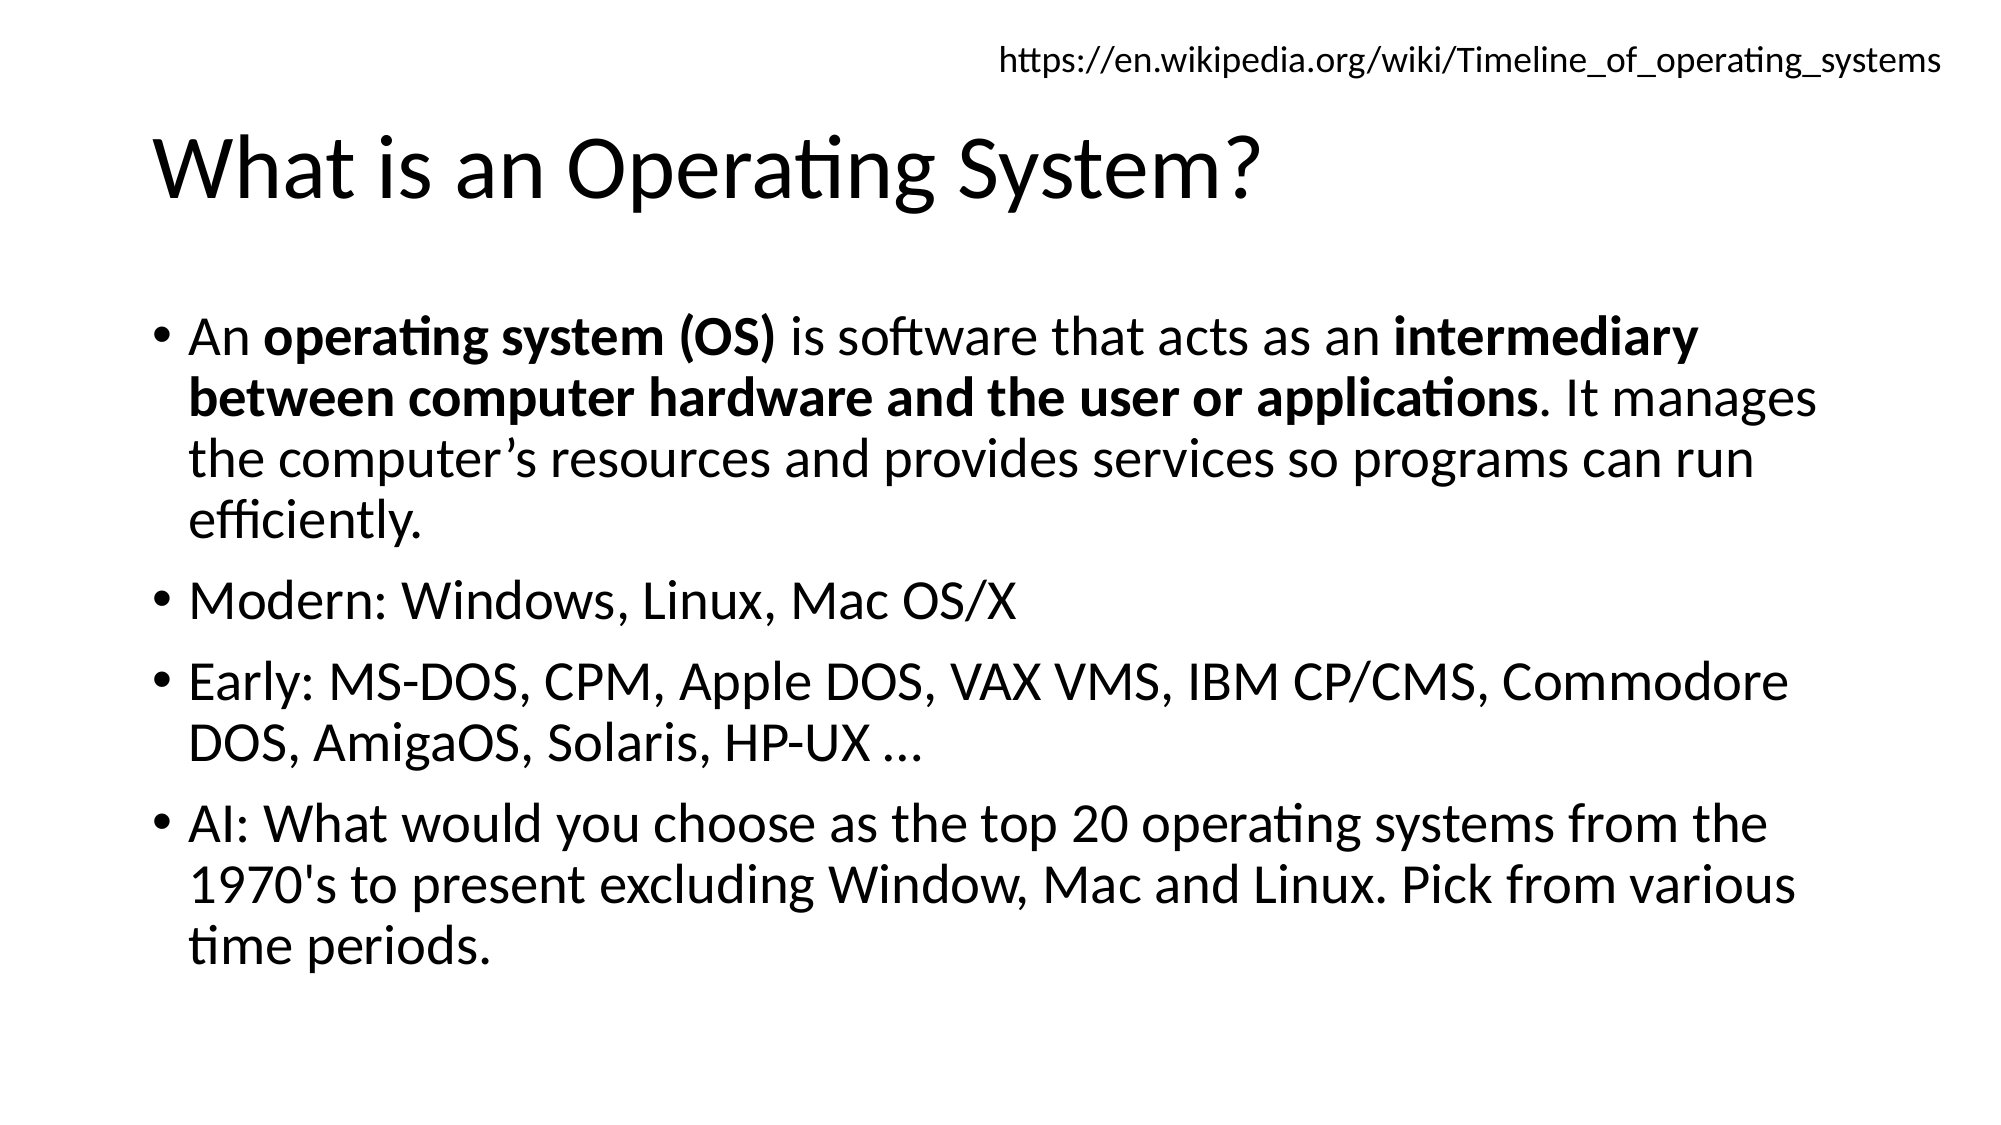

https://en.wikipedia.org/wiki/Timeline_of_operating_systems
# What is an Operating System?
An operating system (OS) is software that acts as an intermediary between computer hardware and the user or applications. It manages the computer’s resources and provides services so programs can run efficiently.
Modern: Windows, Linux, Mac OS/X
Early: MS-DOS, CPM, Apple DOS, VAX VMS, IBM CP/CMS, Commodore DOS, AmigaOS, Solaris, HP-UX …
AI: What would you choose as the top 20 operating systems from the 1970's to present excluding Window, Mac and Linux. Pick from various time periods.